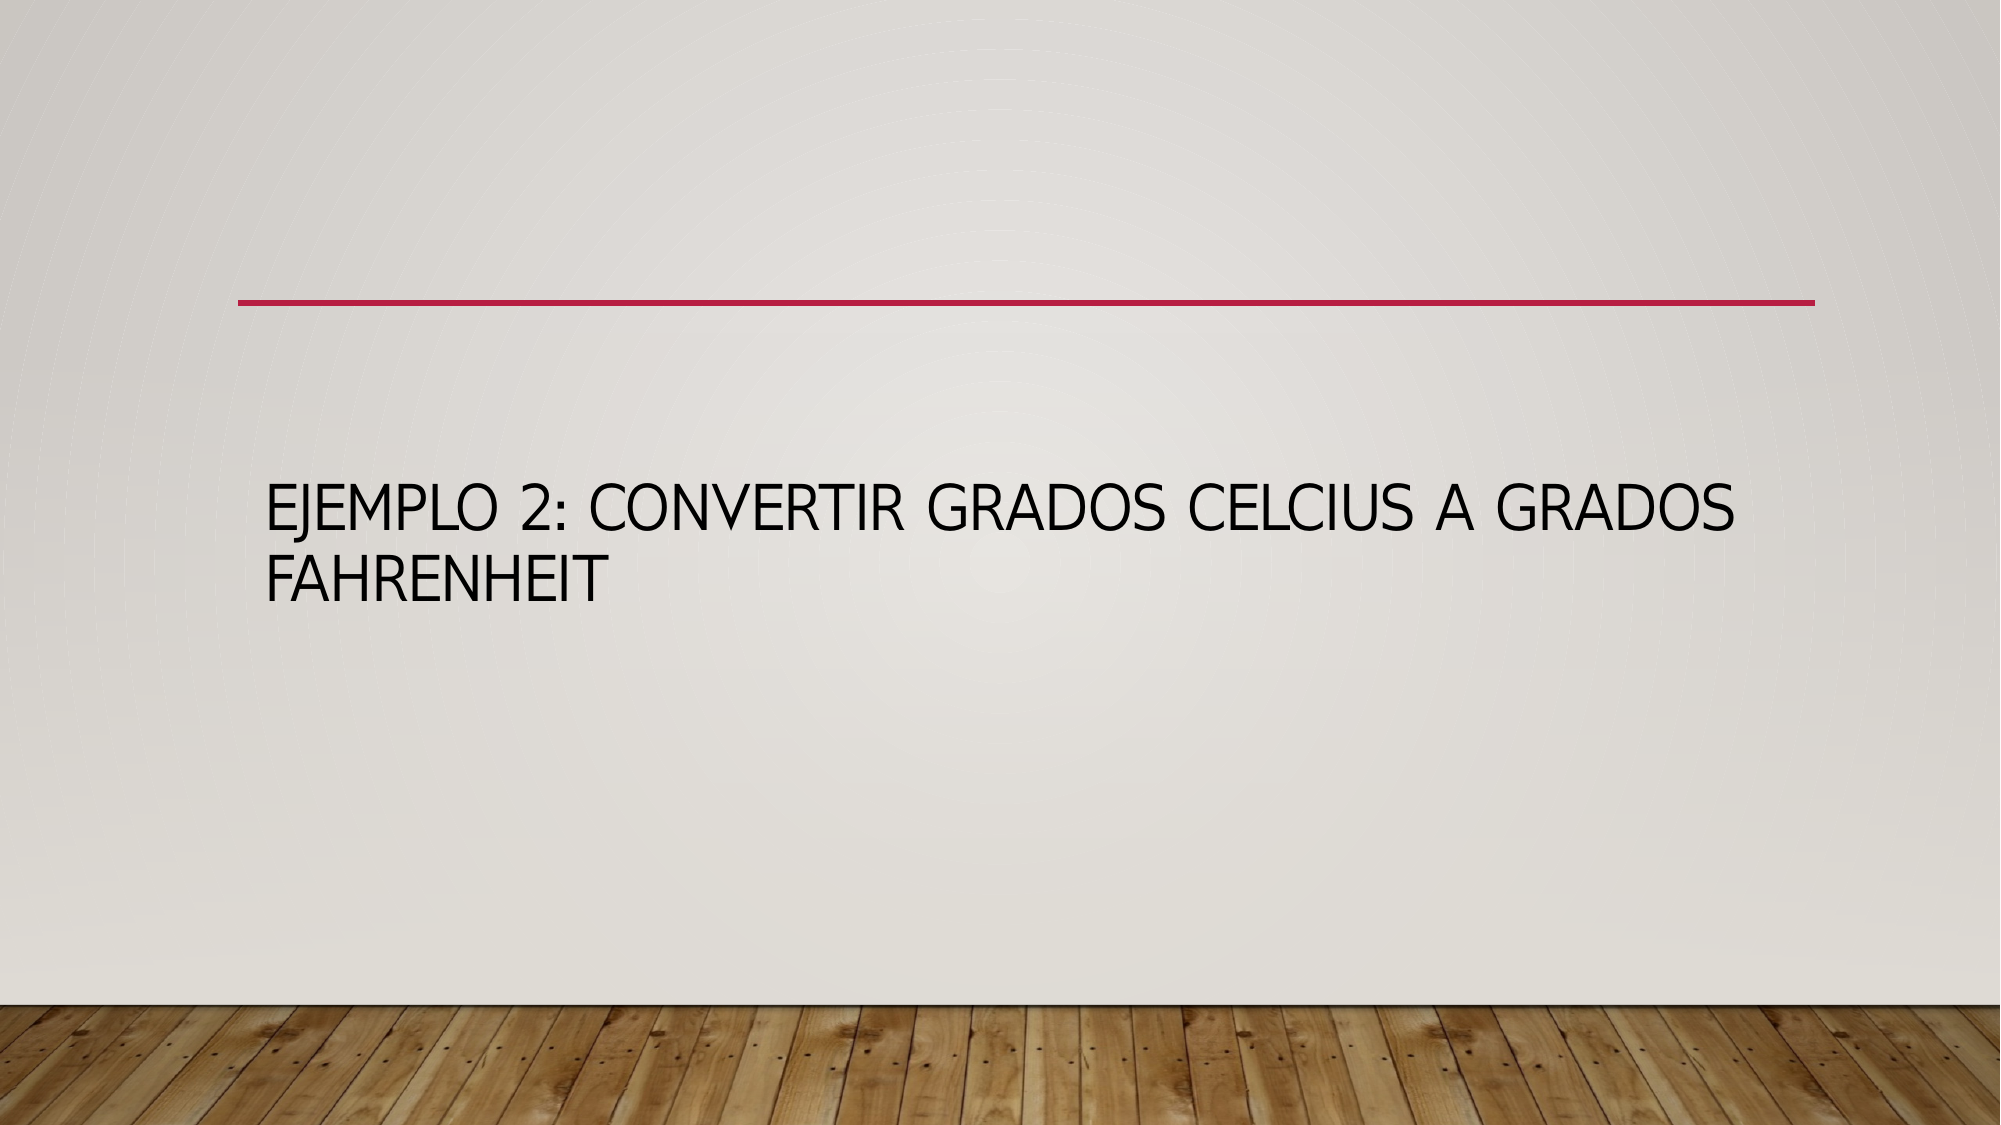

# Ejemplo 2: Convertir grados Celcius a grados Fahrenheit